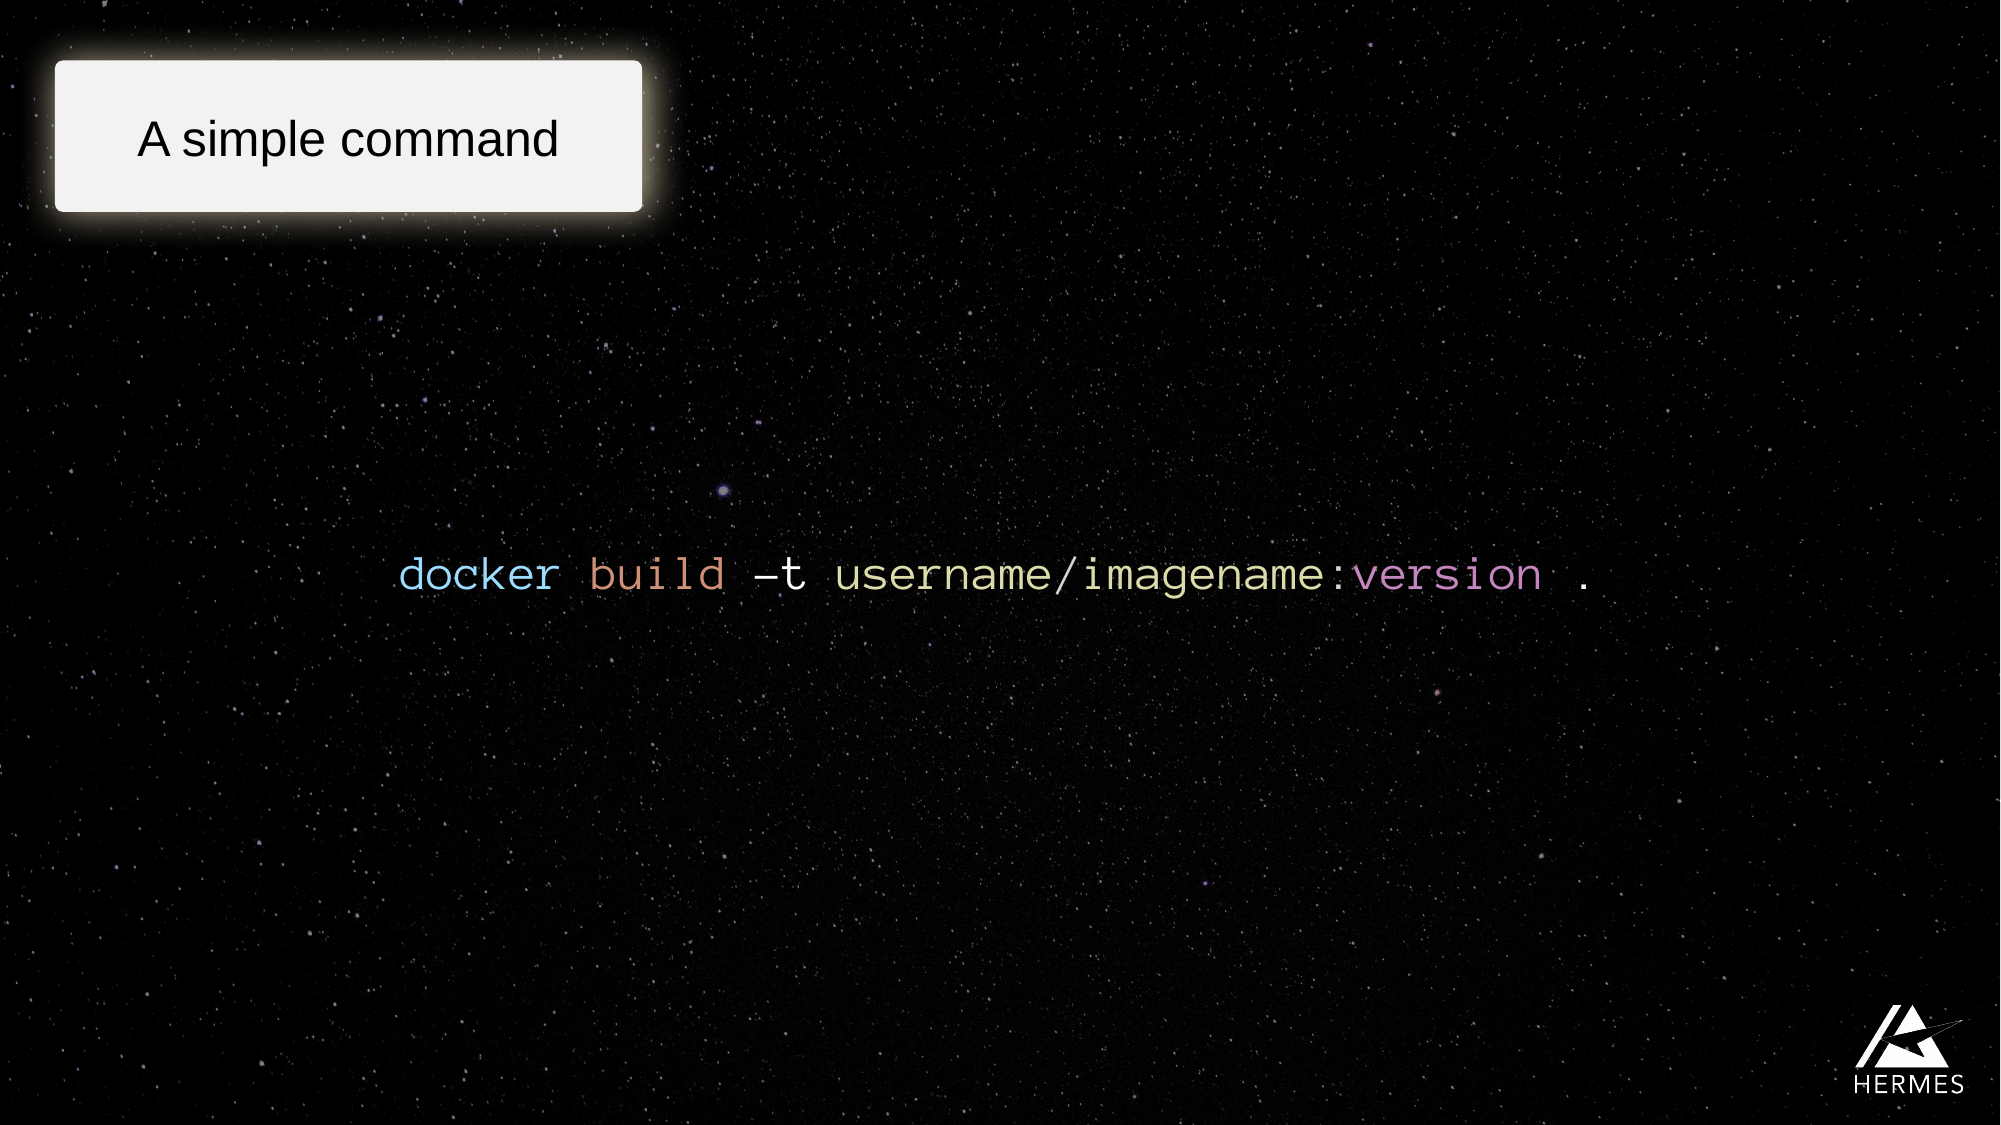

A simple command
docker build -t username/imagename:version .